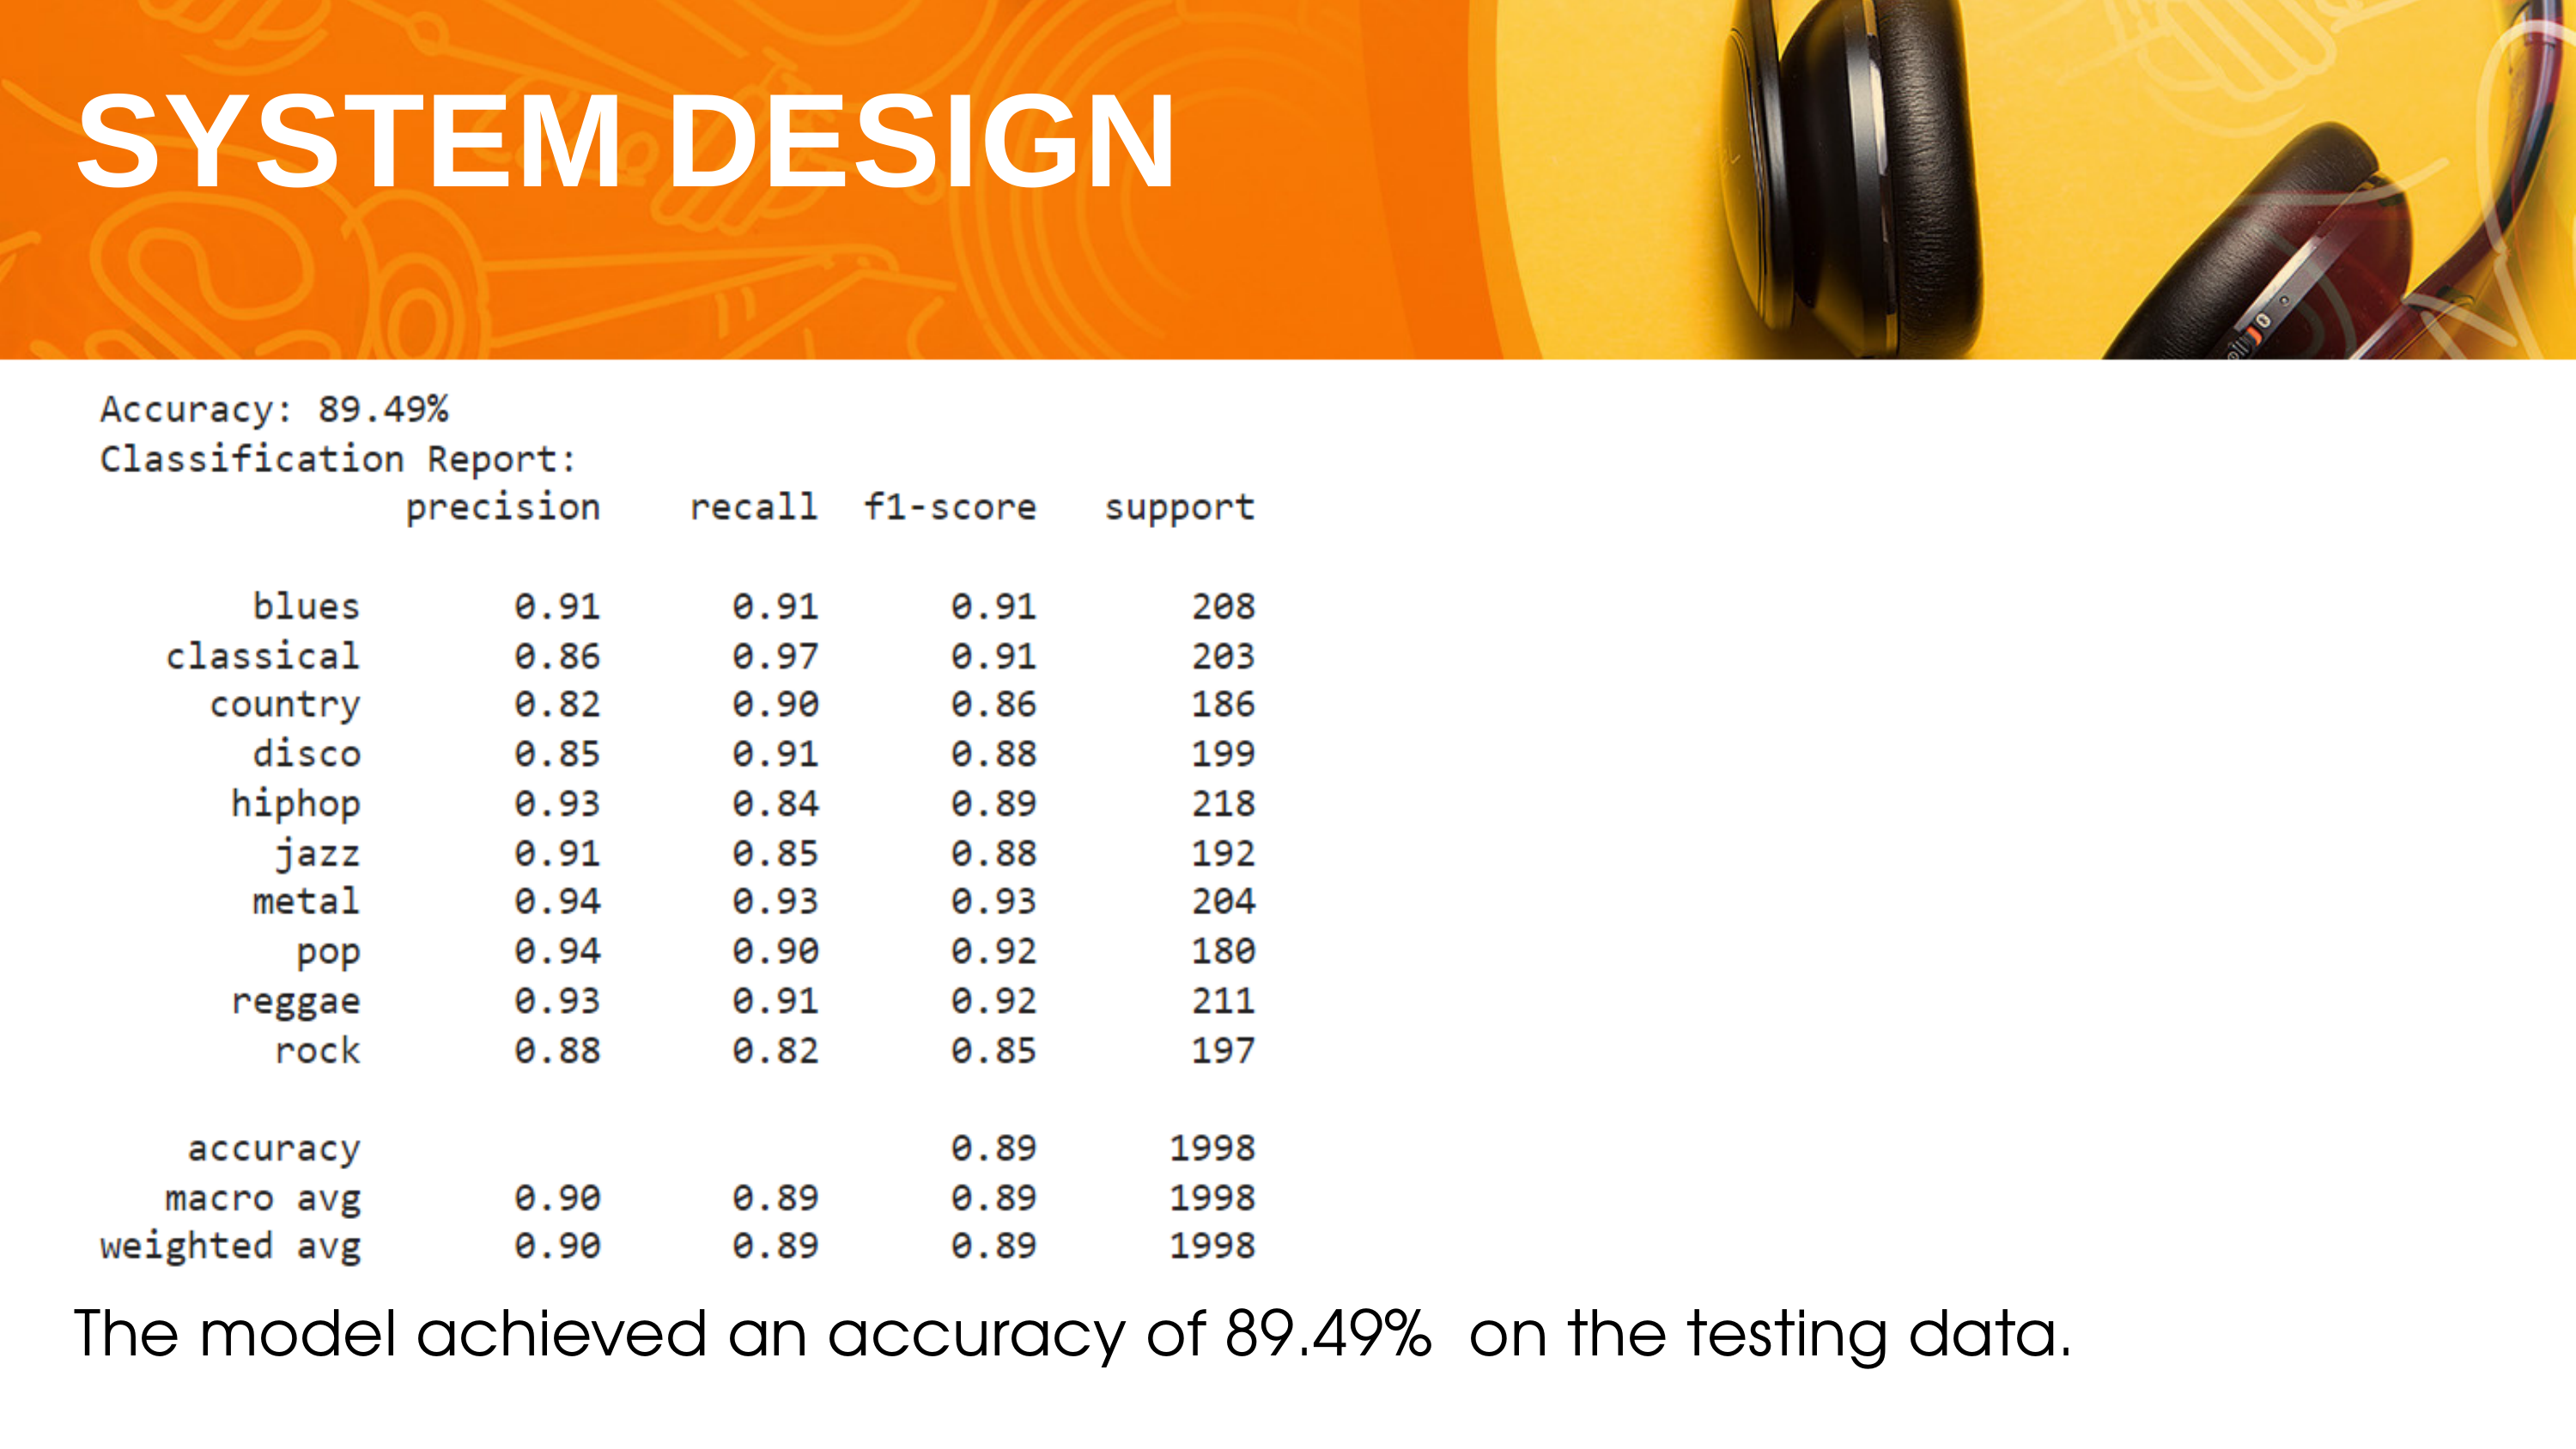

SYSTEM DESIGN

The model achieved an accuracy of 89.49%  on the testing data.